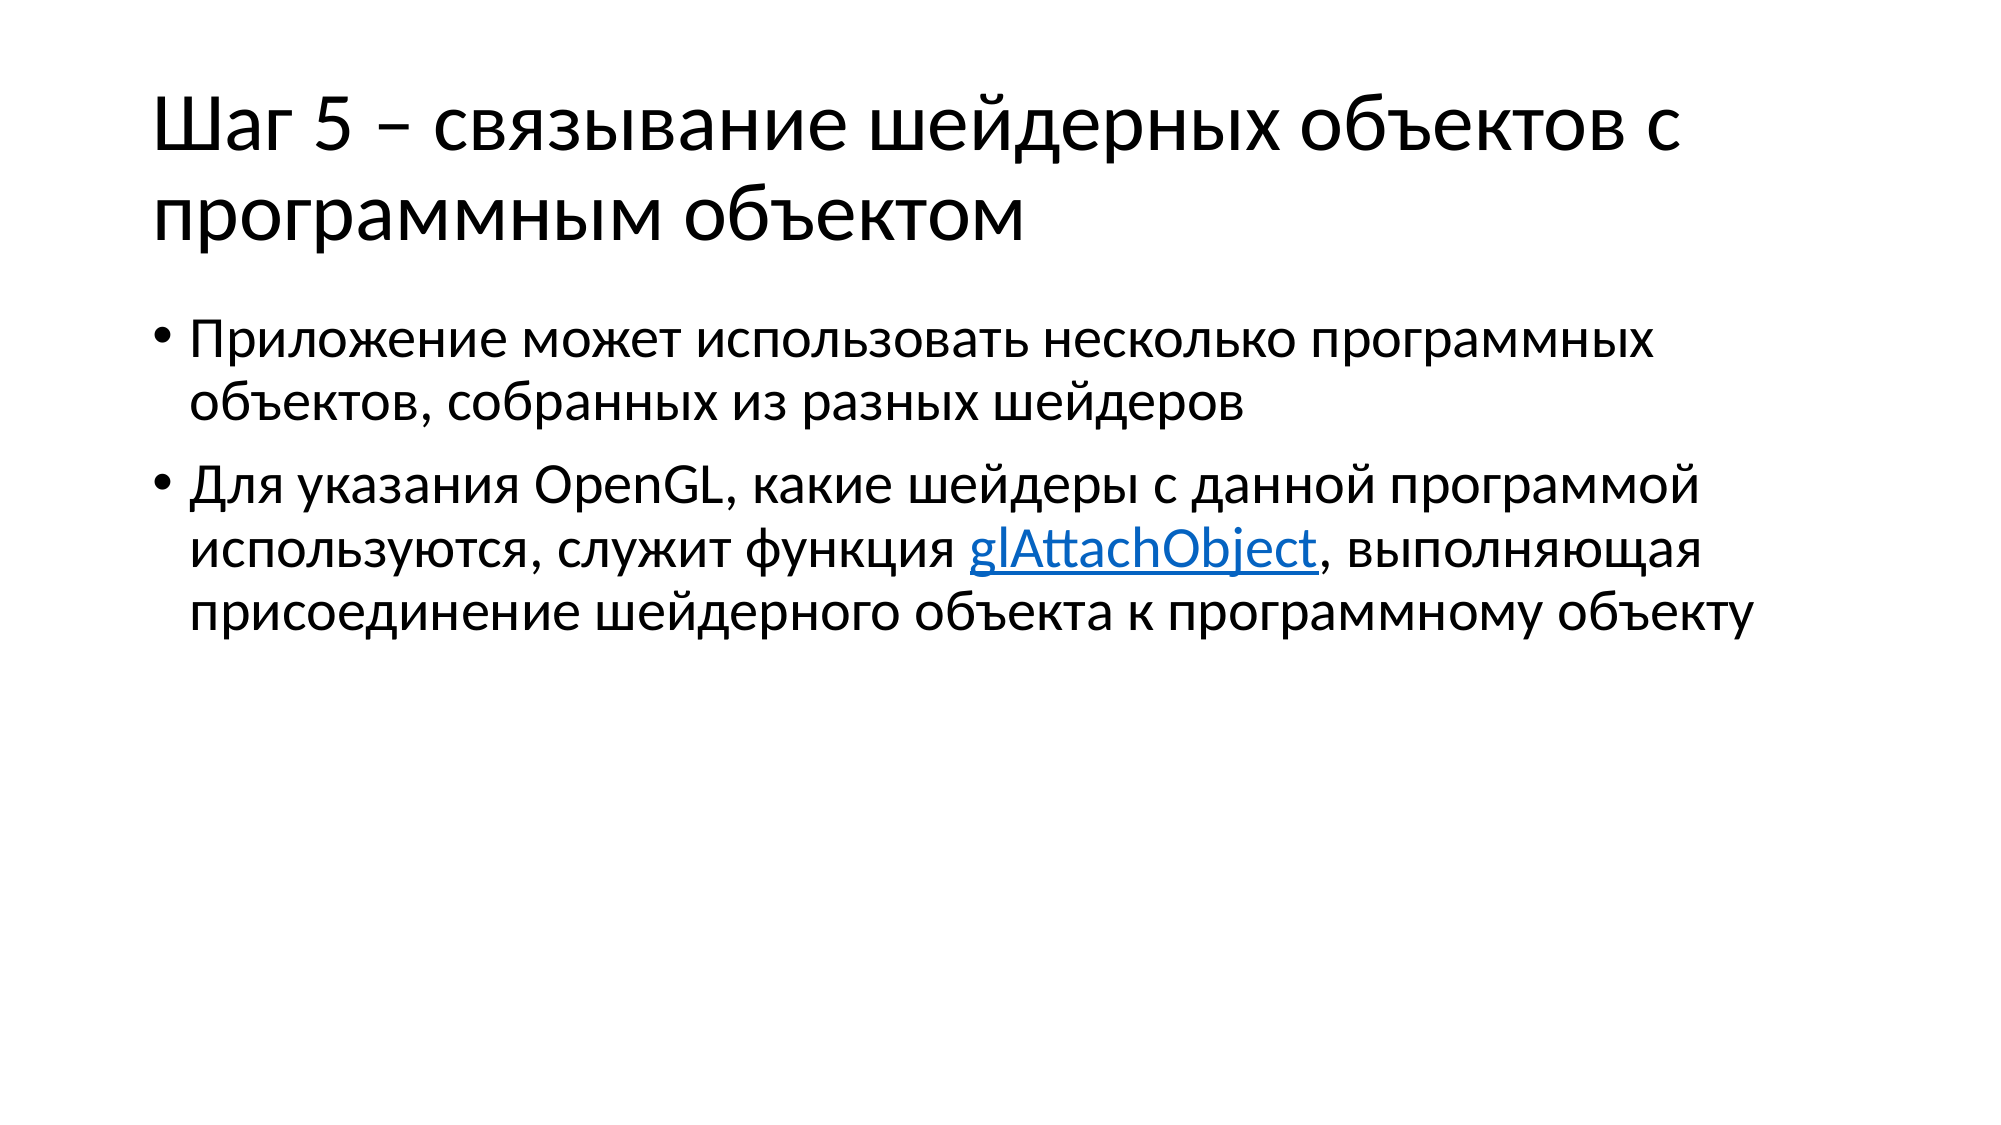

# Шаг 5 – связывание шейдерных объектов с программным объектом
Приложение может использовать несколько программных объектов, собранных из разных шейдеров
Для указания OpenGL, какие шейдеры с данной программой используются, служит функция glAttachObject, выполняющая присоединение шейдерного объекта к программному объекту